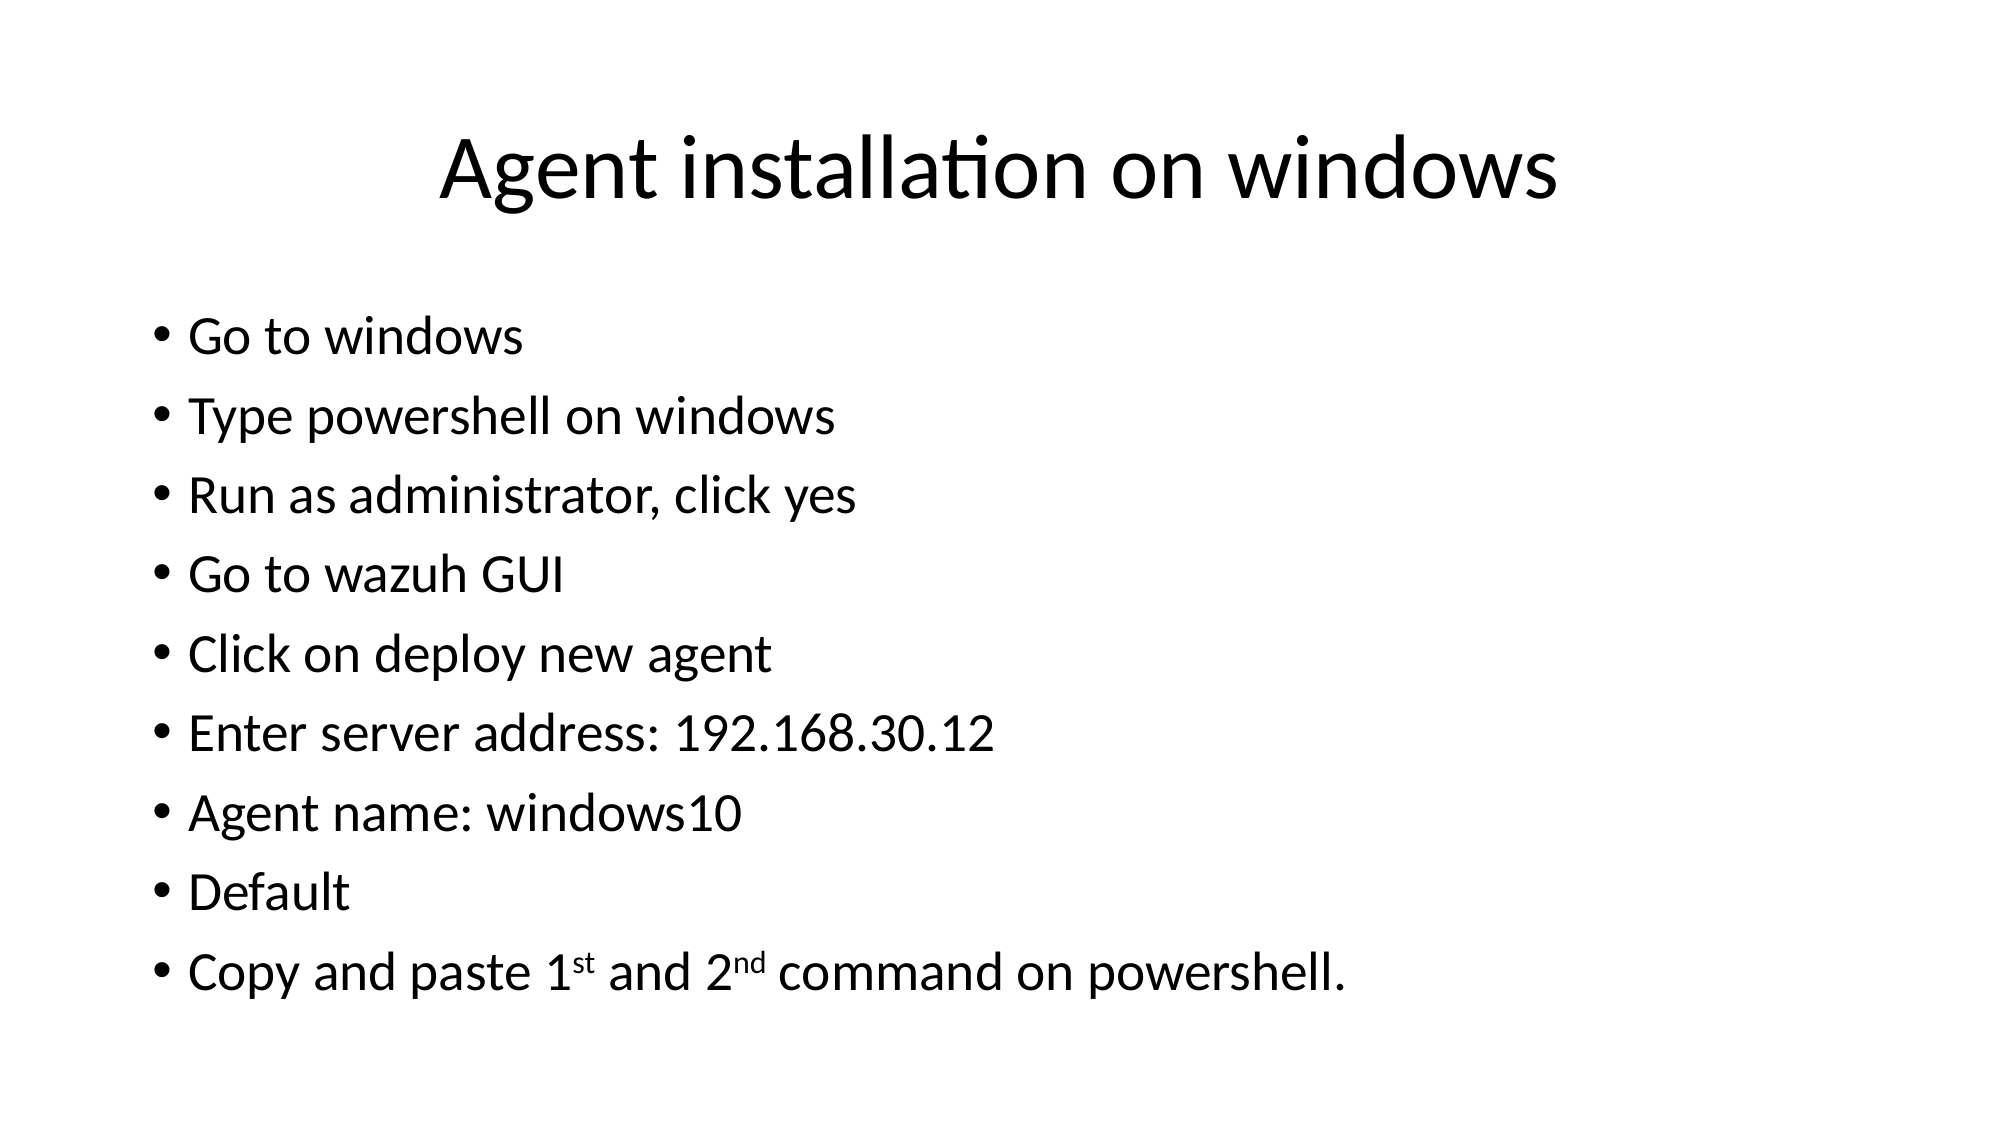

# Agent installation on windows
Go to windows
Type powershell on windows
Run as administrator, click yes
Go to wazuh GUI
Click on deploy new agent
Enter server address: 192.168.30.12
Agent name: windows10
Default
Copy and paste 1st and 2nd command on powershell.